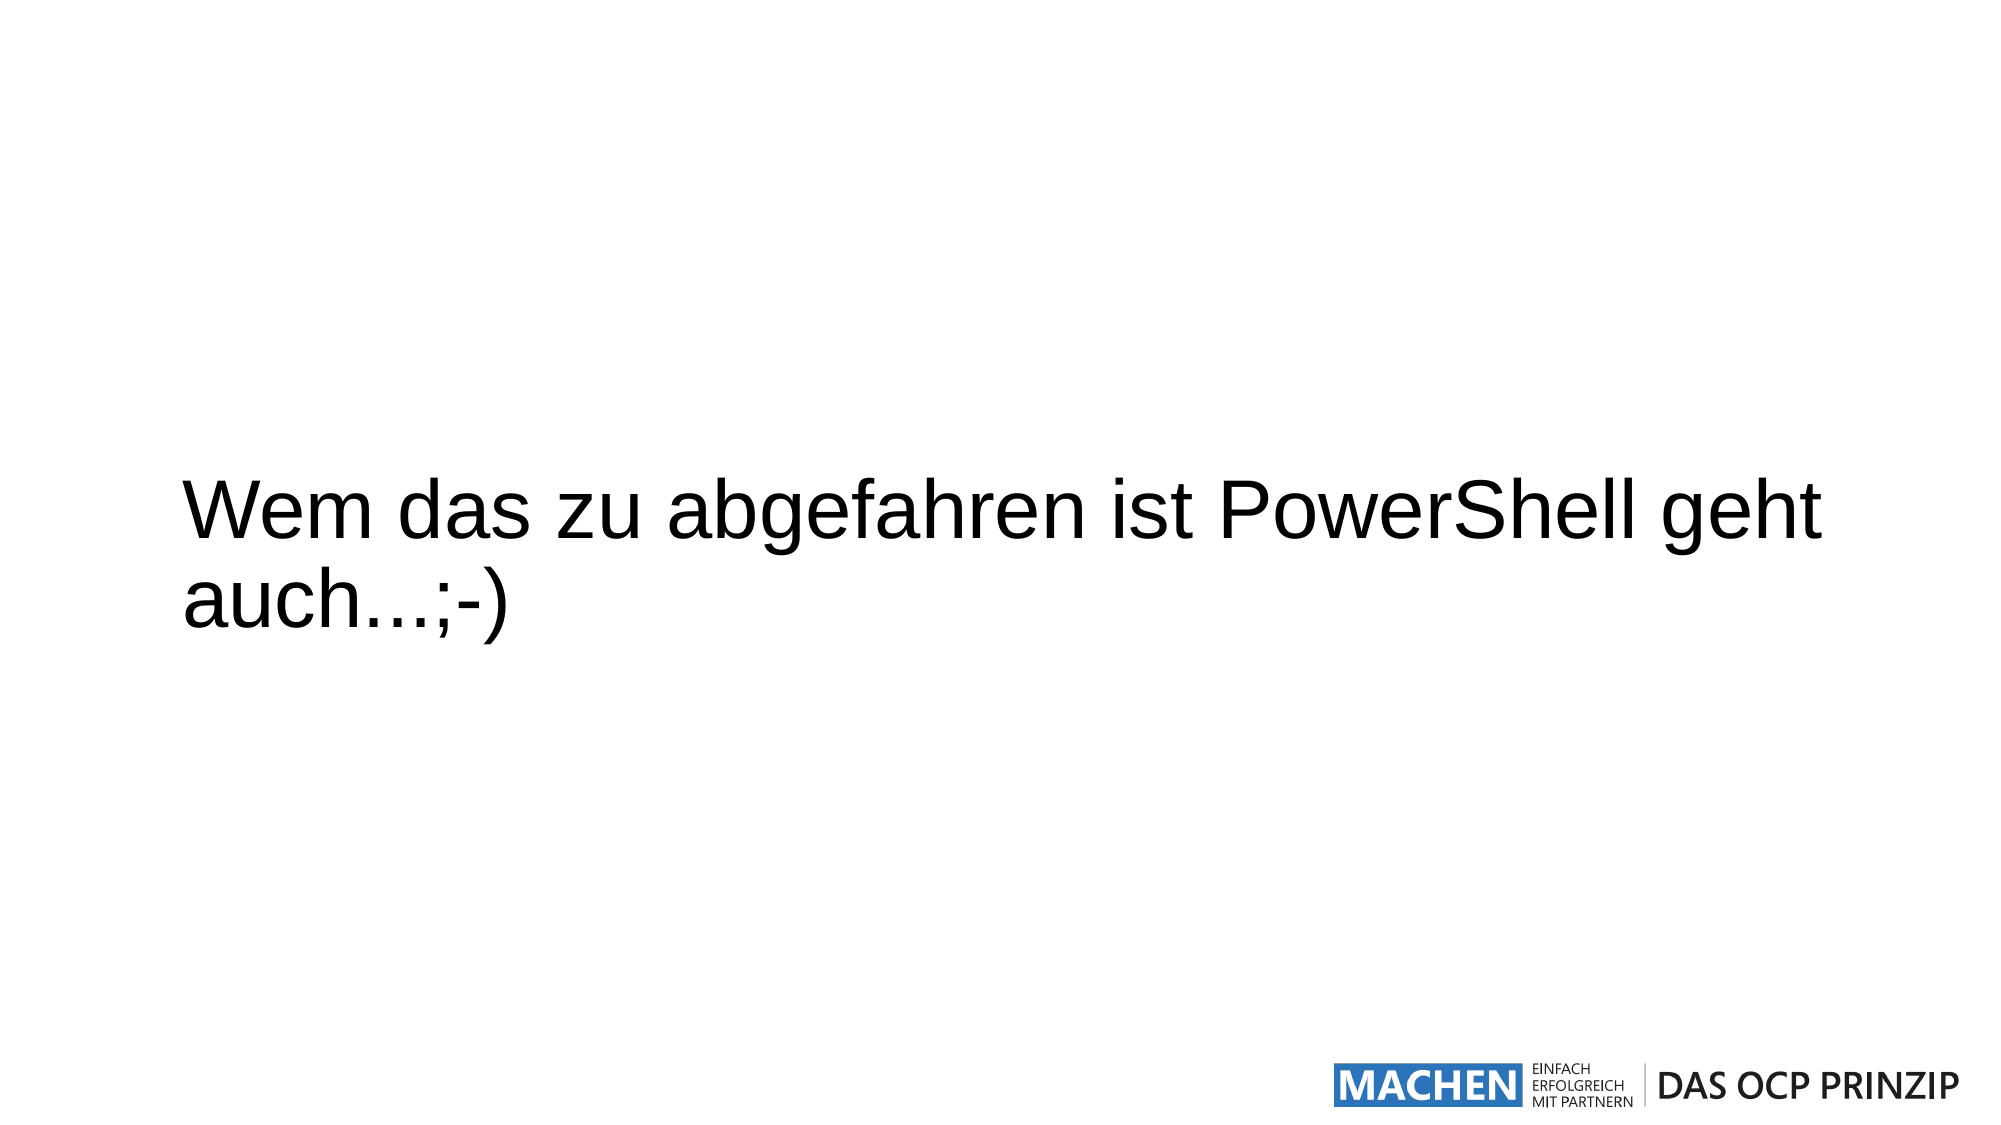

#
Wem das zu abgefahren ist PowerShell geht auch...;-)